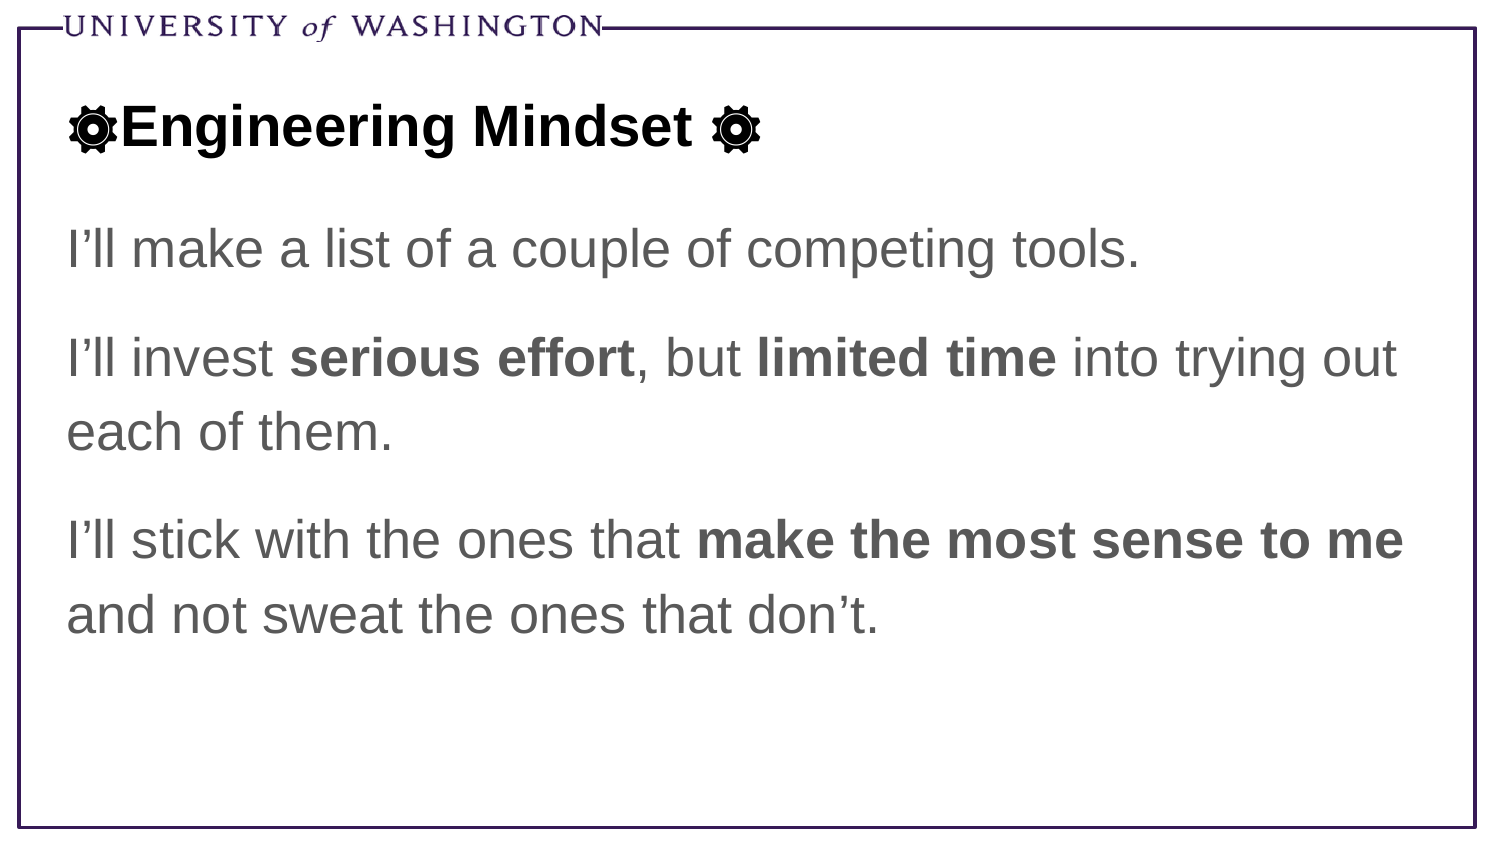

# 🦾⚙️Engineering Mindset ⚙️🦾
I’ll make a list of a couple of competing tools.
I’ll invest serious effort, but limited time into trying out each of them.
I’ll stick with the ones that make the most sense to me and not sweat the ones that don’t.